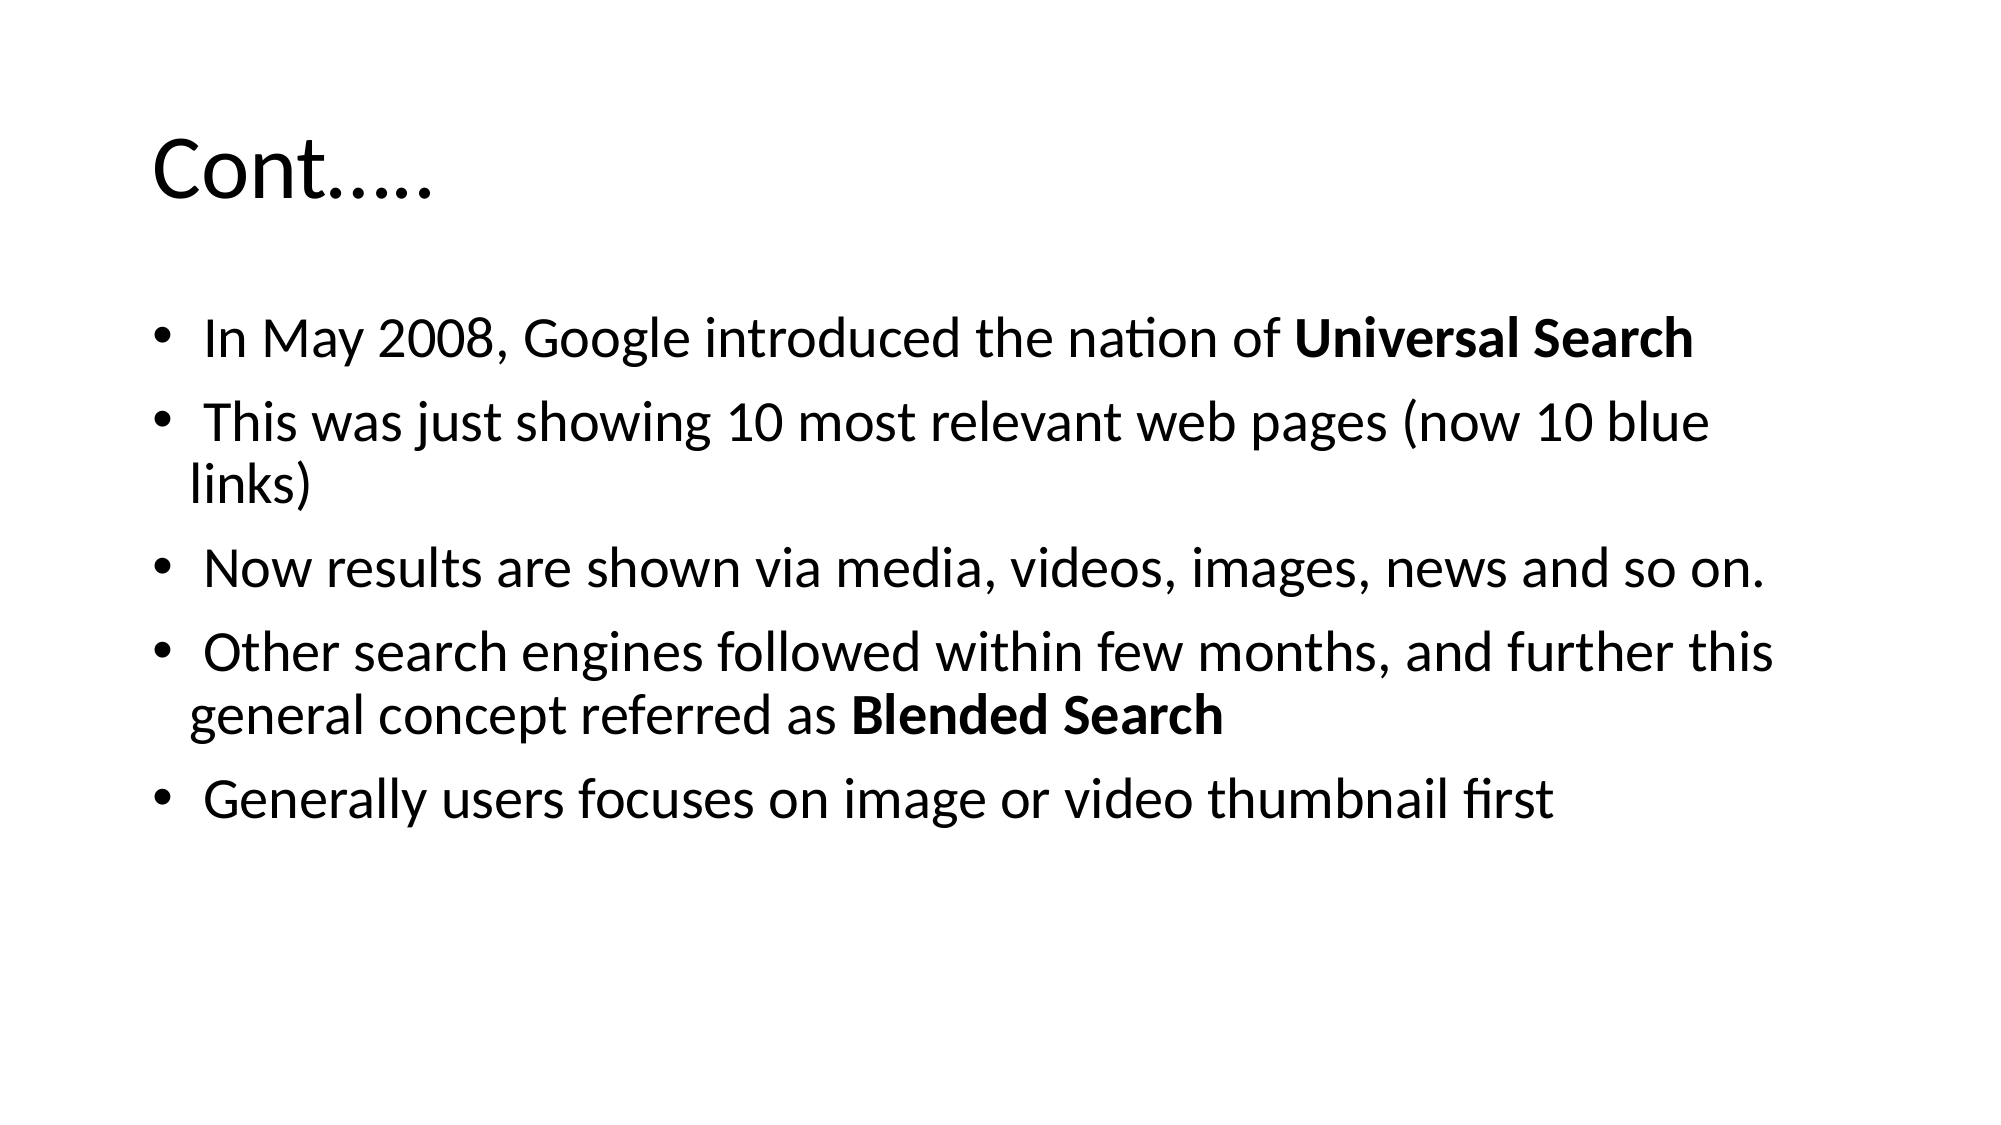

# Cont…..
 In May 2008, Google introduced the nation of Universal Search
 This was just showing 10 most relevant web pages (now 10 blue links)
 Now results are shown via media, videos, images, news and so on.
 Other search engines followed within few months, and further this general concept referred as Blended Search
 Generally users focuses on image or video thumbnail first